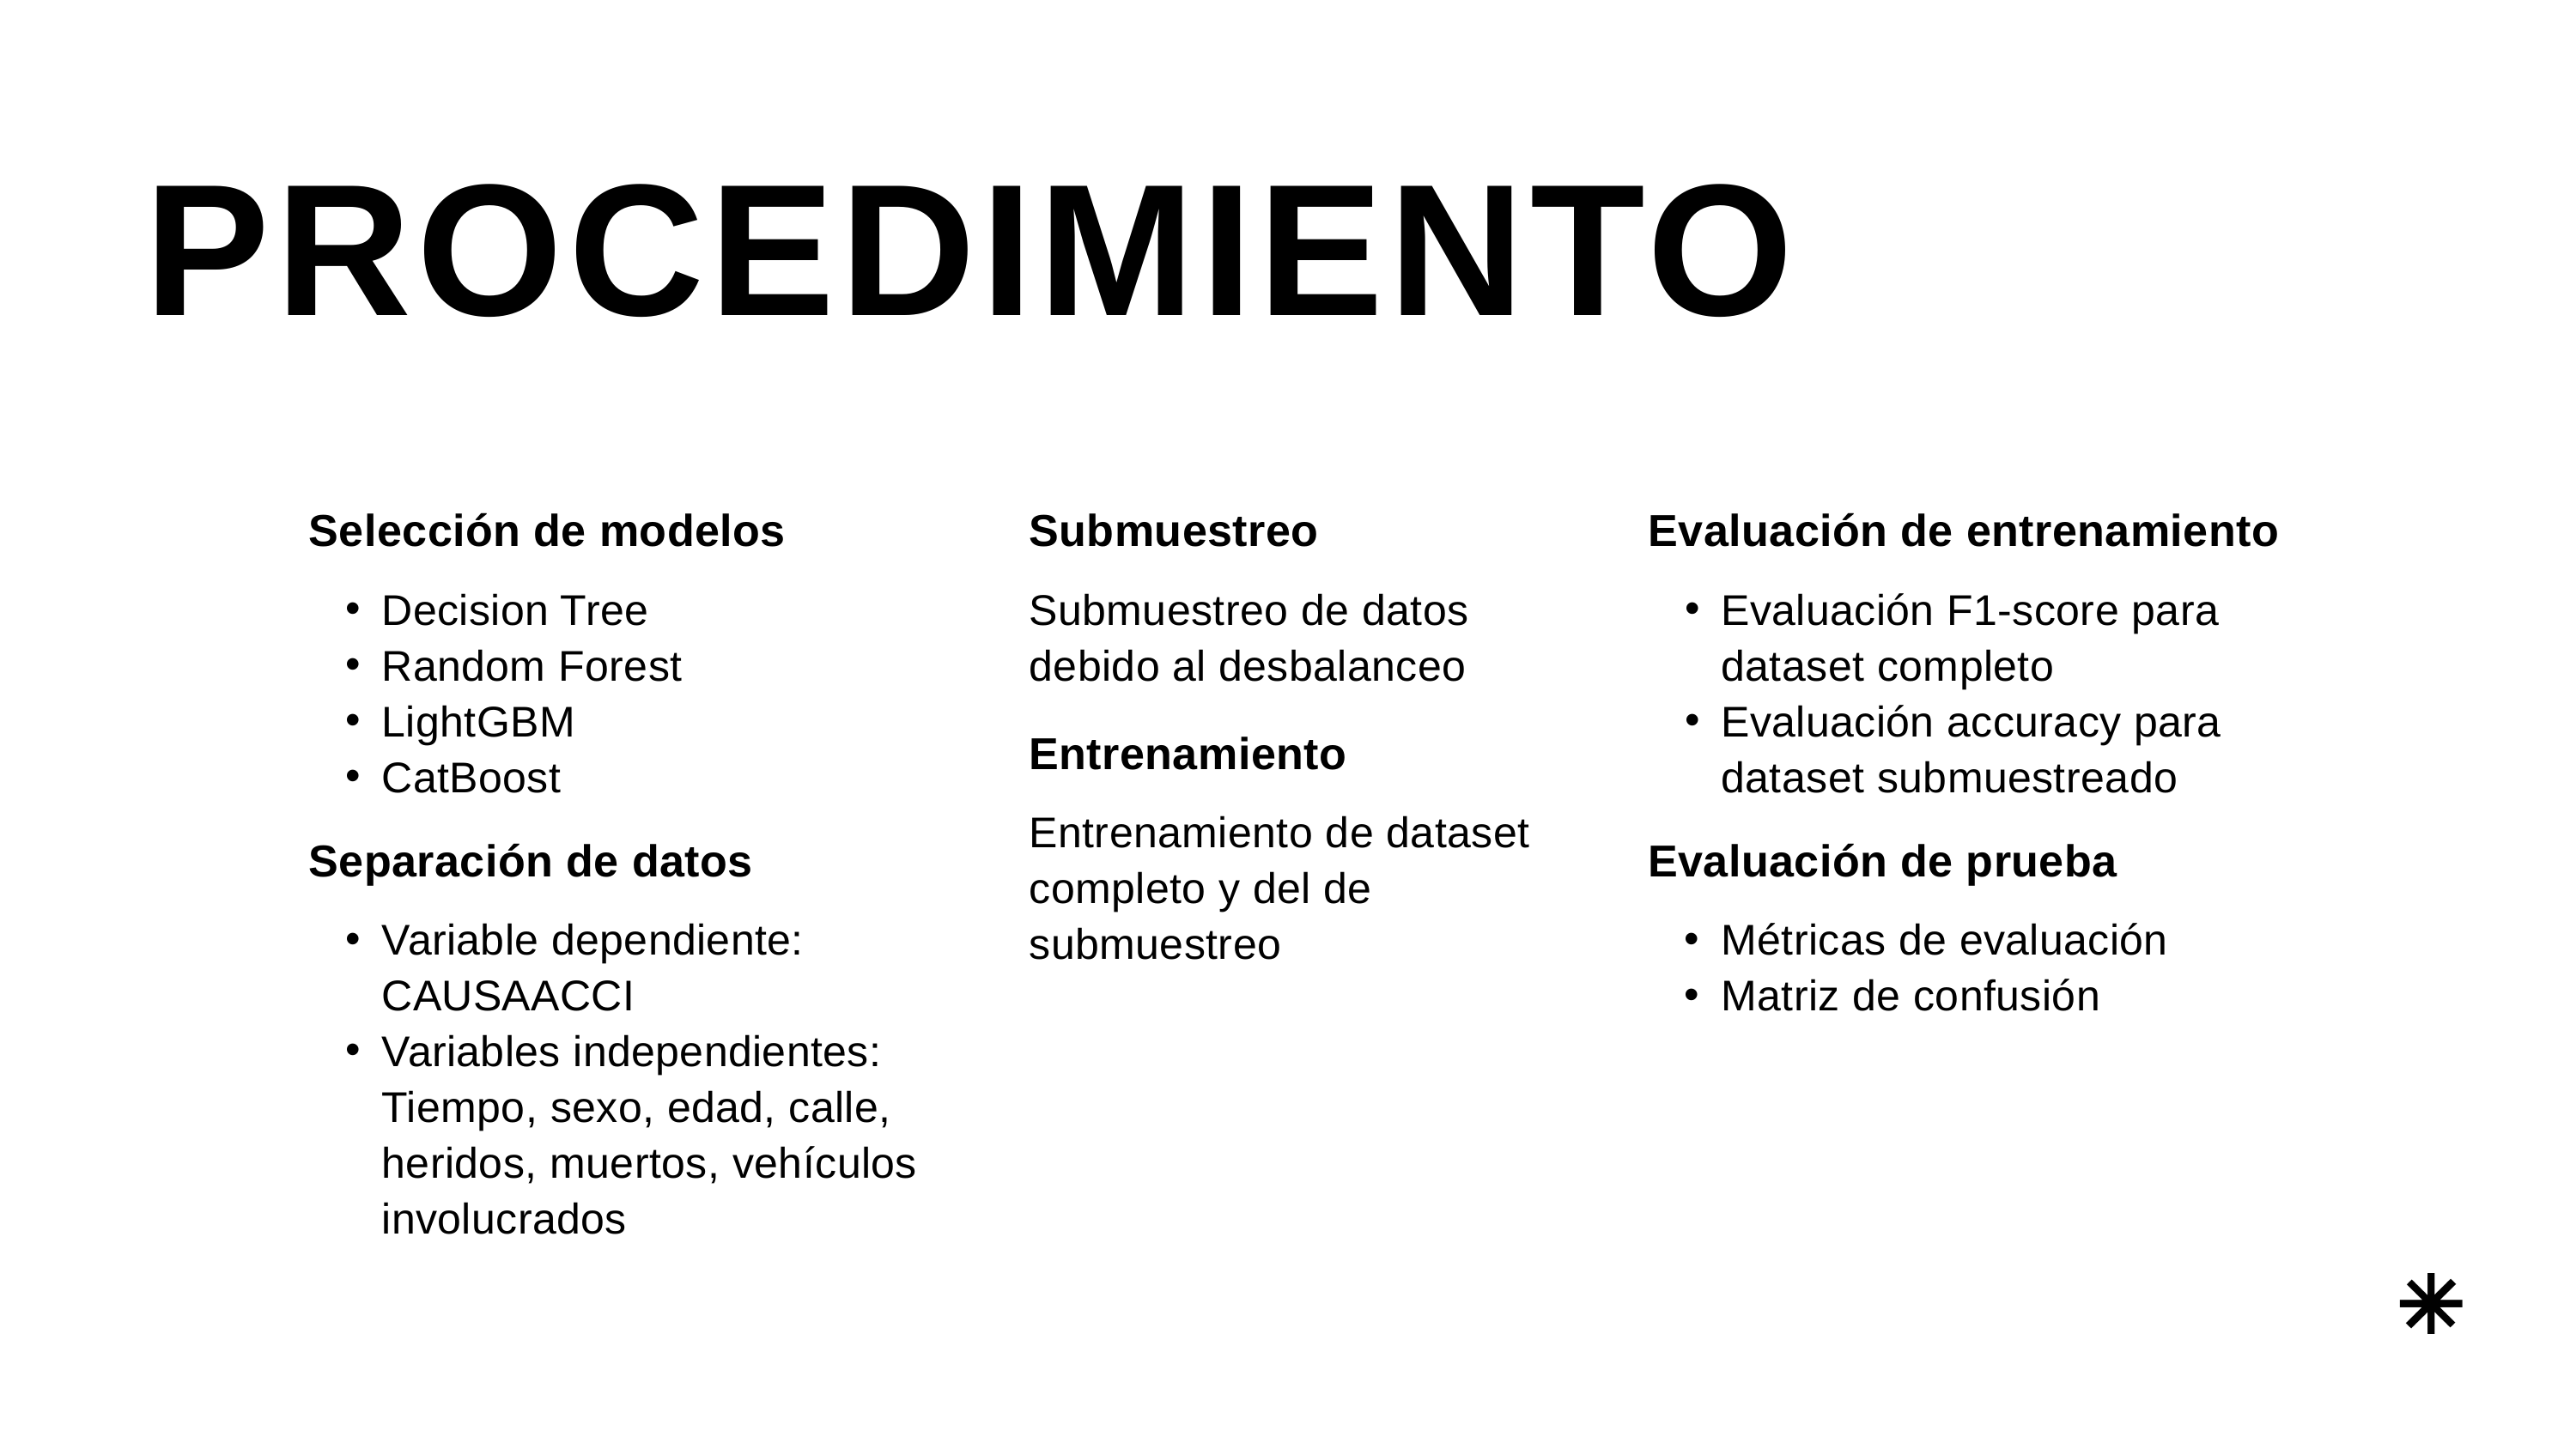

PROCEDIMIENTO
Selección de modelos
Decision Tree
Random Forest
LightGBM
CatBoost
Submuestreo
Submuestreo de datos debido al desbalanceo
Evaluación de entrenamiento
Evaluación F1-score para dataset completo
Evaluación accuracy para dataset submuestreado
Entrenamiento
Entrenamiento de dataset completo y del de submuestreo
Separación de datos
Variable dependiente: CAUSAACCI
Variables independientes: Tiempo, sexo, edad, calle,  heridos, muertos, vehículos involucrados
Evaluación de prueba
Métricas de evaluación
Matriz de confusión